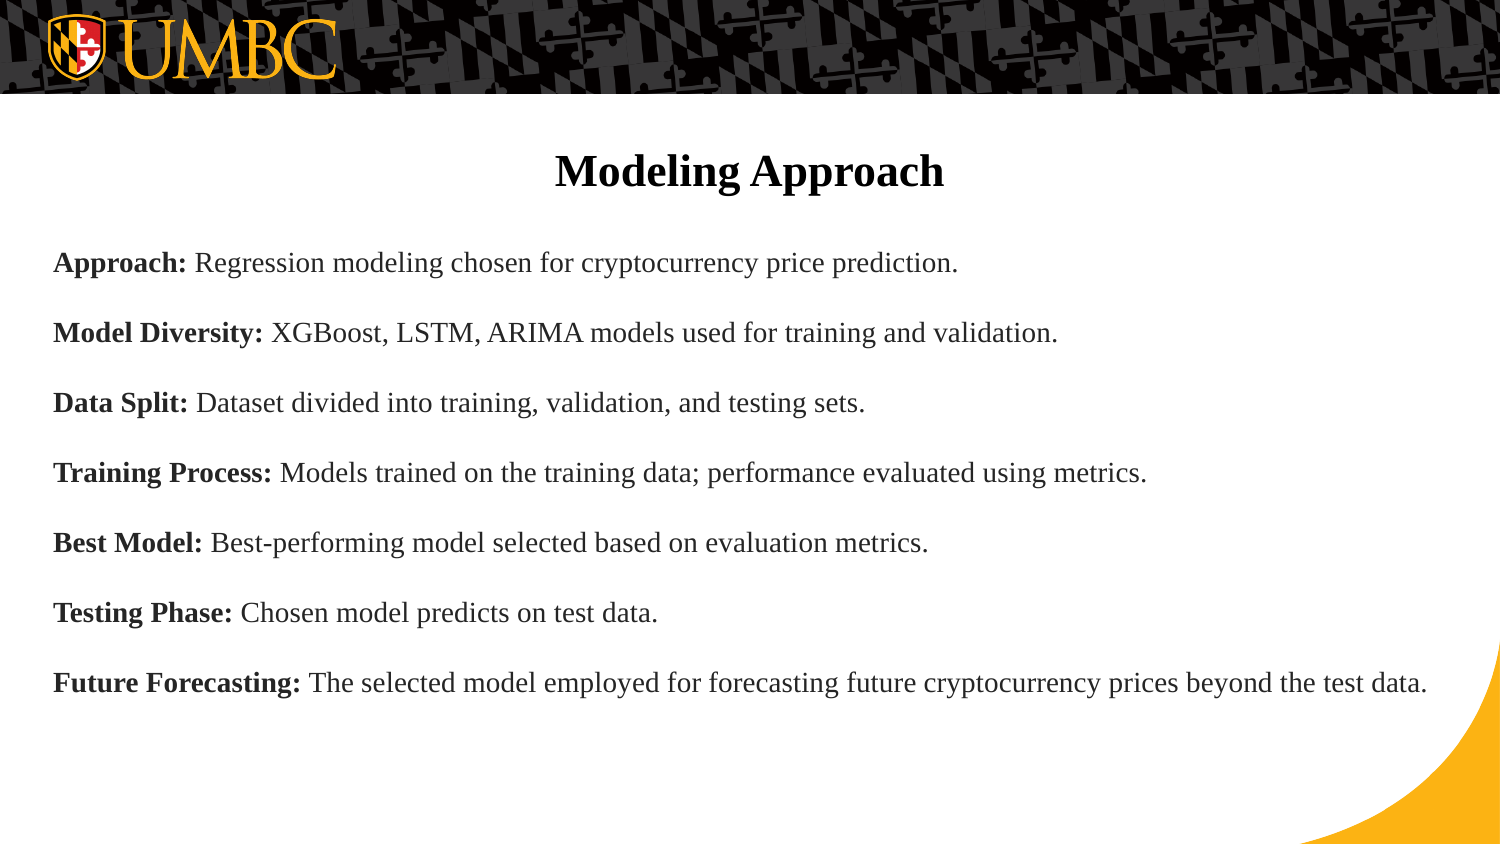

# Modeling Approach
Approach: Regression modeling chosen for cryptocurrency price prediction.

Model Diversity: XGBoost, LSTM, ARIMA models used for training and validation.

Data Split: Dataset divided into training, validation, and testing sets.

Training Process: Models trained on the training data; performance evaluated using metrics.

Best Model: Best-performing model selected based on evaluation metrics.

Testing Phase: Chosen model predicts on test data.

Future Forecasting: The selected model employed for forecasting future cryptocurrency prices beyond the test data.